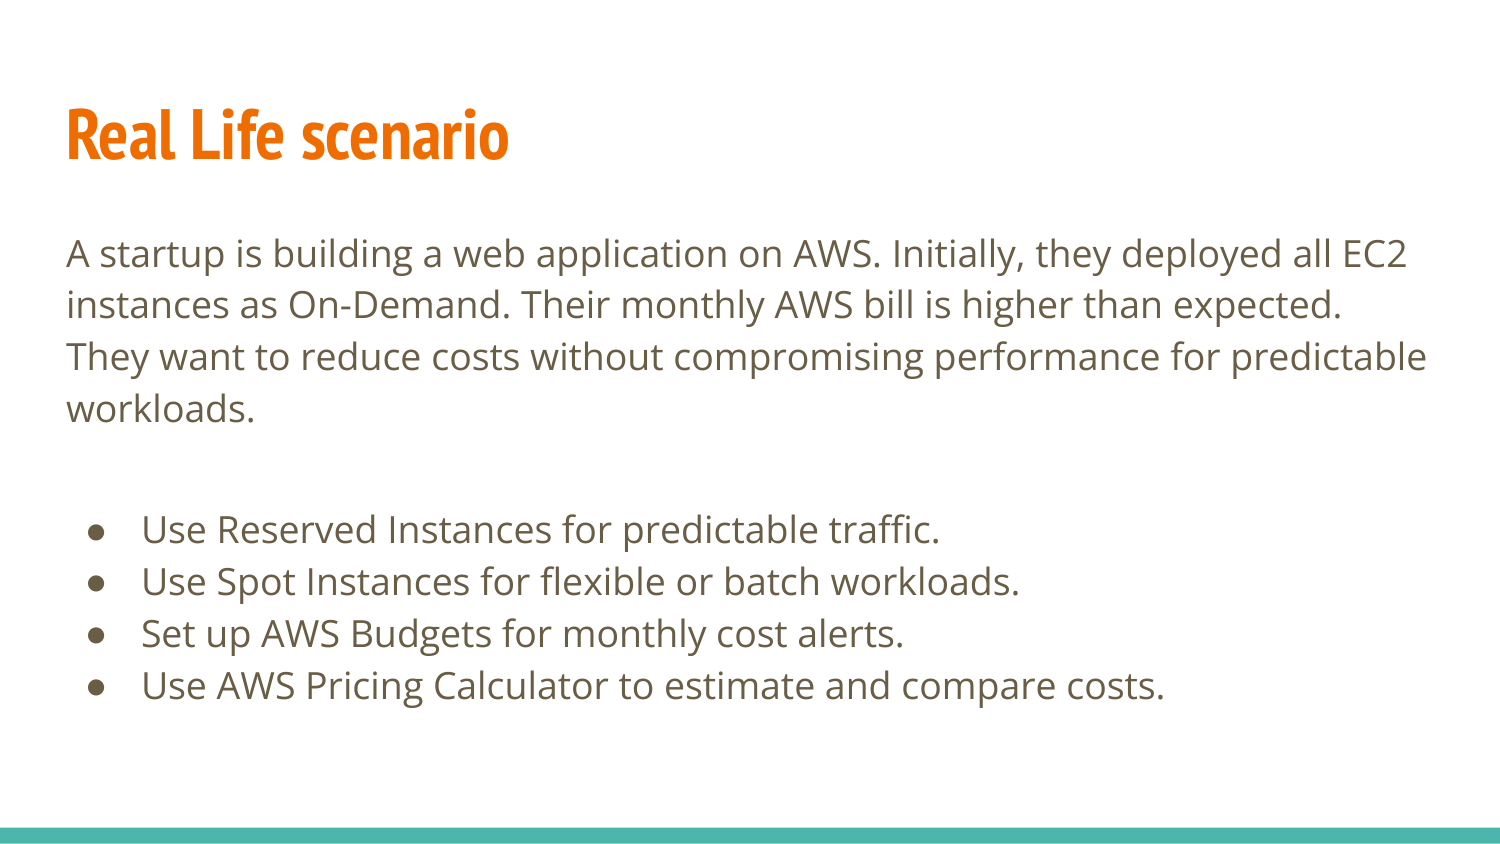

# Real Life scenario
A startup is building a web application on AWS. Initially, they deployed all EC2 instances as On-Demand. Their monthly AWS bill is higher than expected. They want to reduce costs without compromising performance for predictable workloads.
Use Reserved Instances for predictable traffic.
Use Spot Instances for flexible or batch workloads.
Set up AWS Budgets for monthly cost alerts.
Use AWS Pricing Calculator to estimate and compare costs.